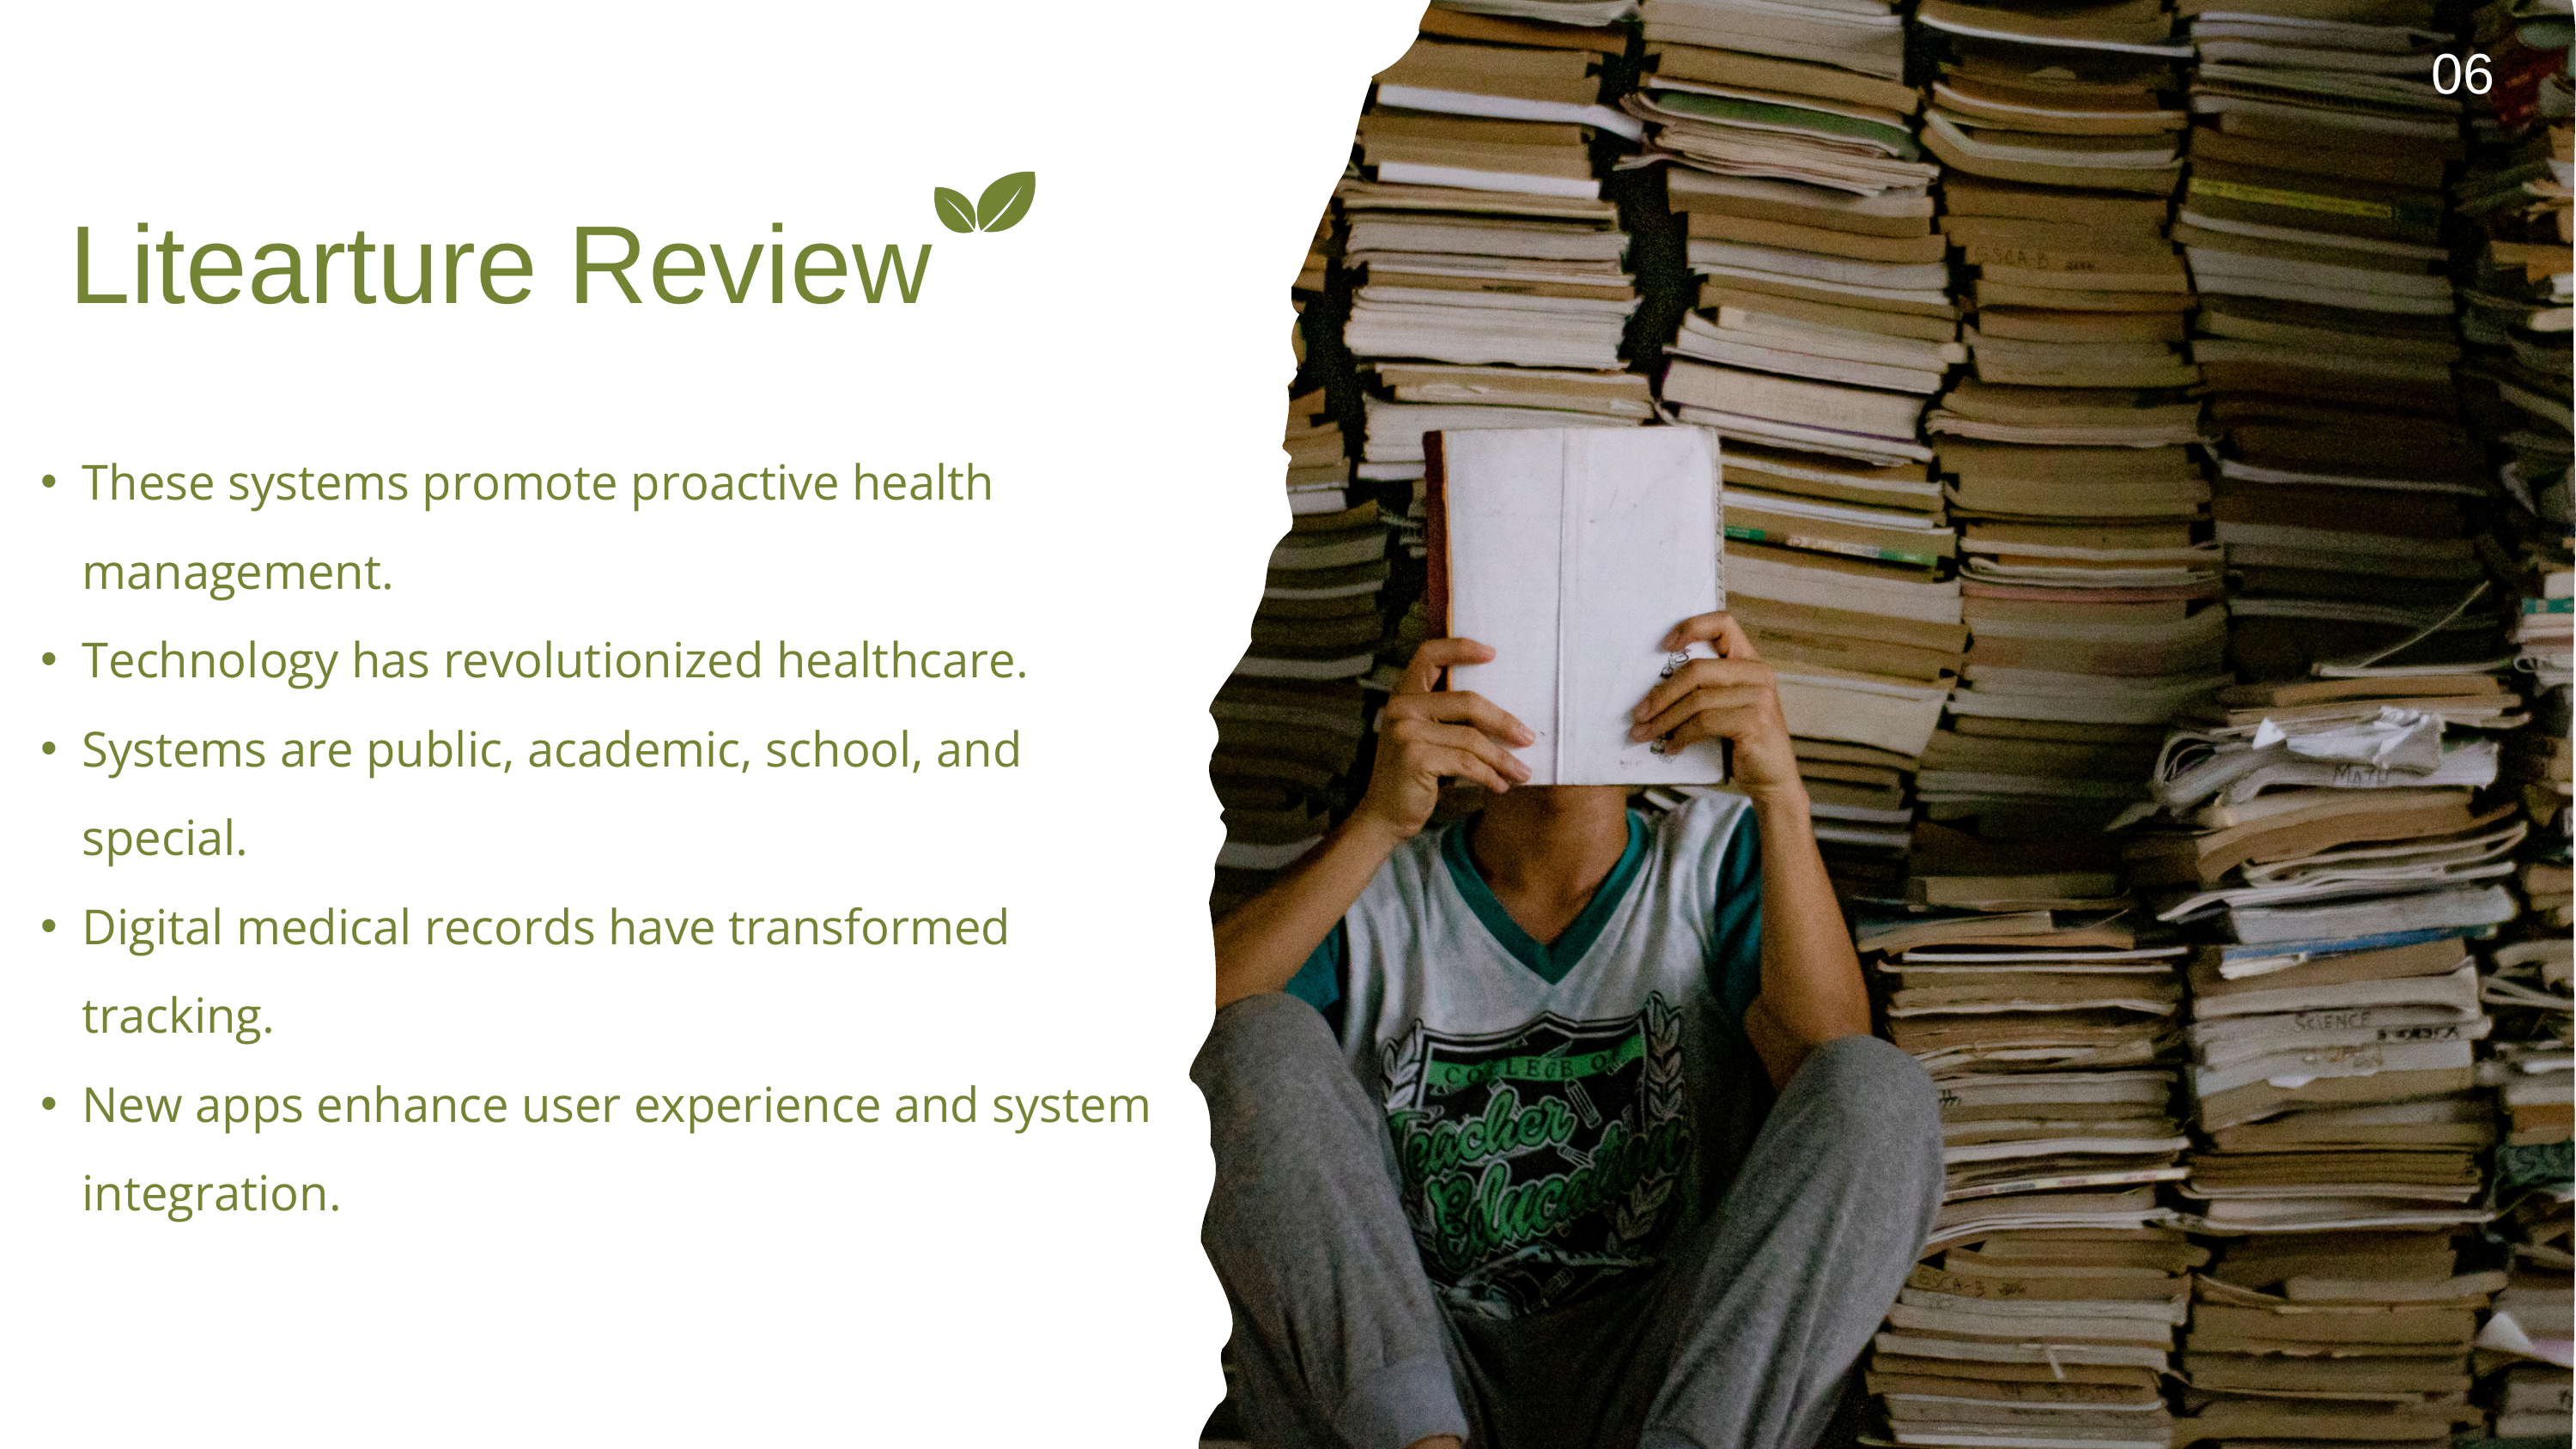

06

Litearture Review
These systems promote proactive health management.
Technology has revolutionized healthcare.
Systems are public, academic, school, and special.
Digital medical records have transformed tracking.
New apps enhance user experience and system integration.